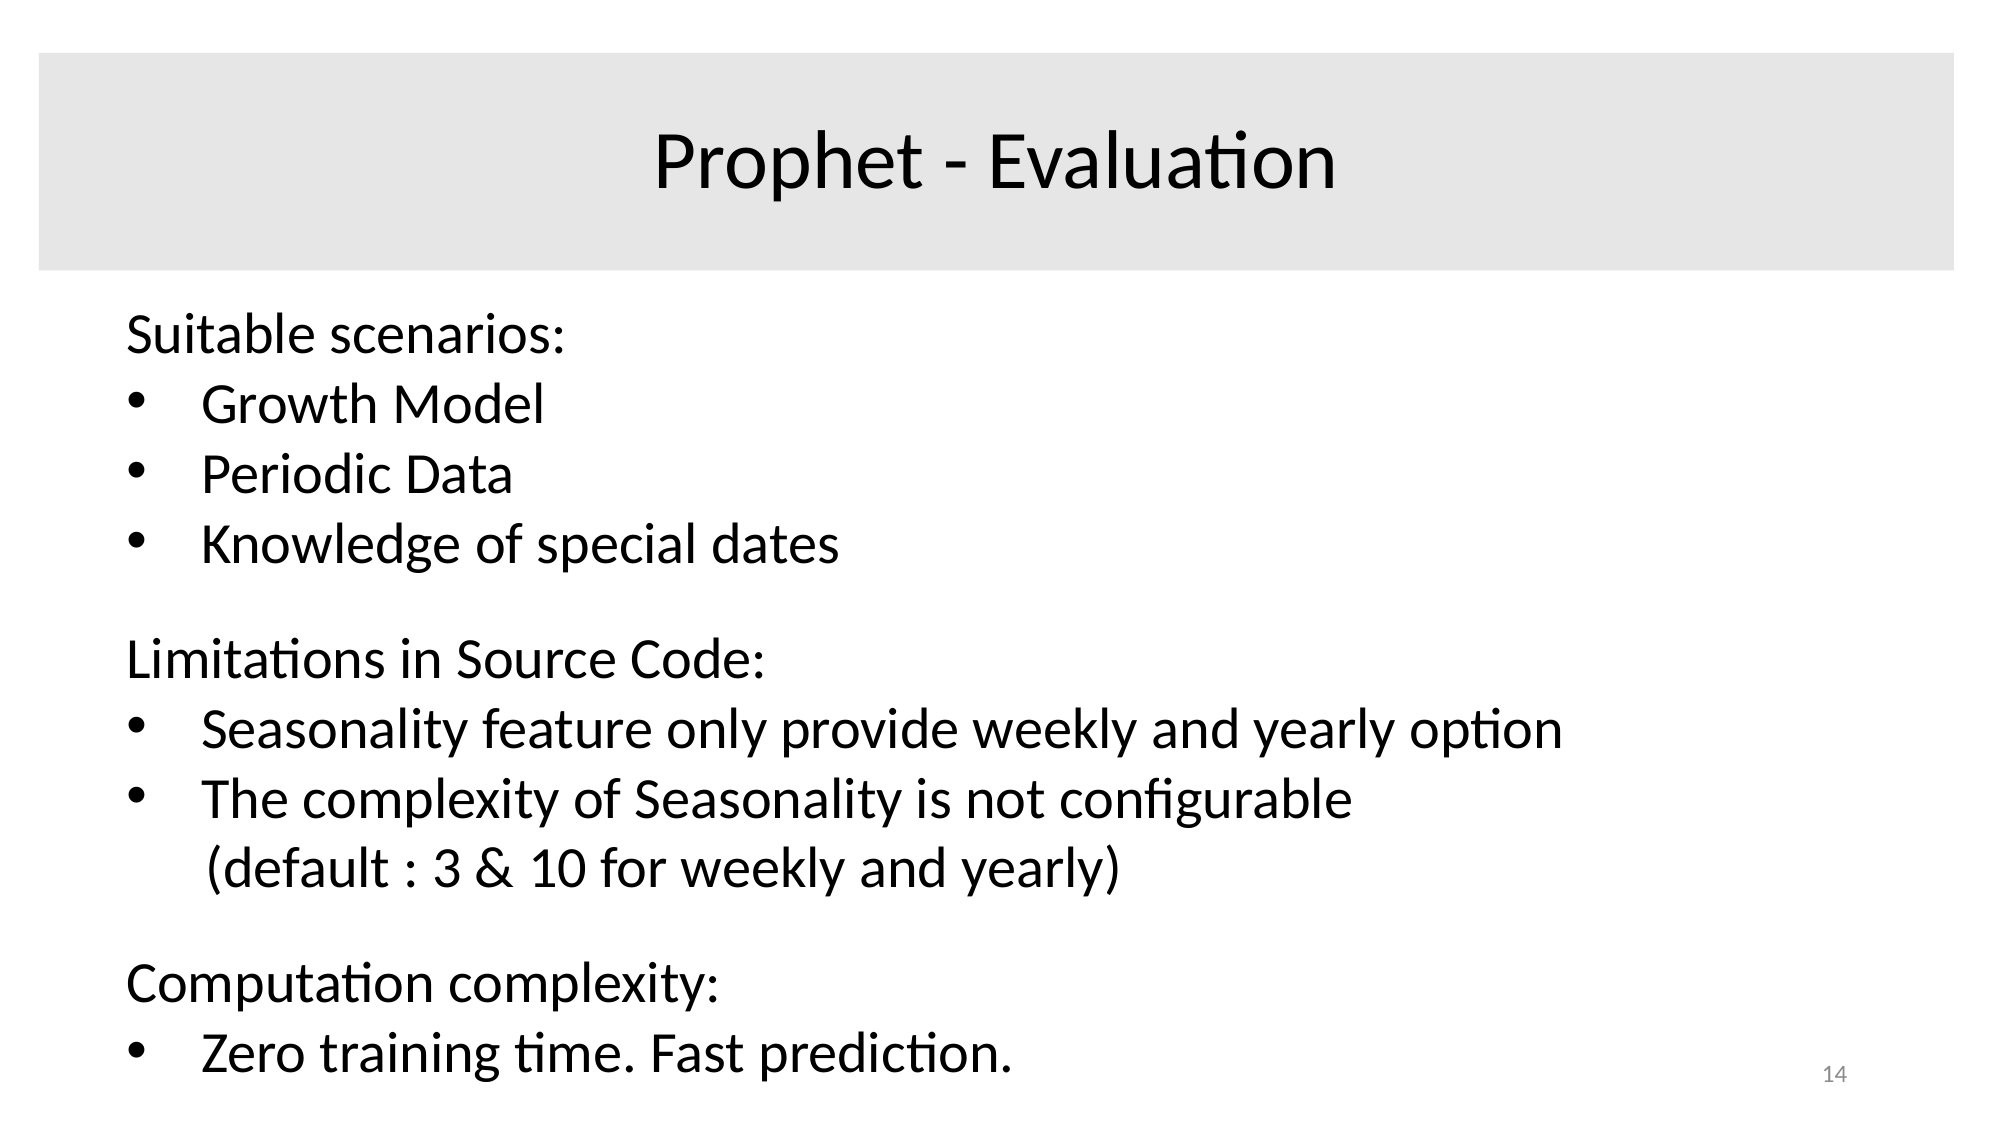

Prophet - Evaluation
Suitable scenarios:
Growth Model
Periodic Data
Knowledge of special dates

Limitations in Source Code:
Seasonality feature only provide weekly and yearly option
The complexity of Seasonality is not configurable
      (default : 3 & 10 for weekly and yearly)

Computation complexity:
Zero training time. Fast prediction.
14